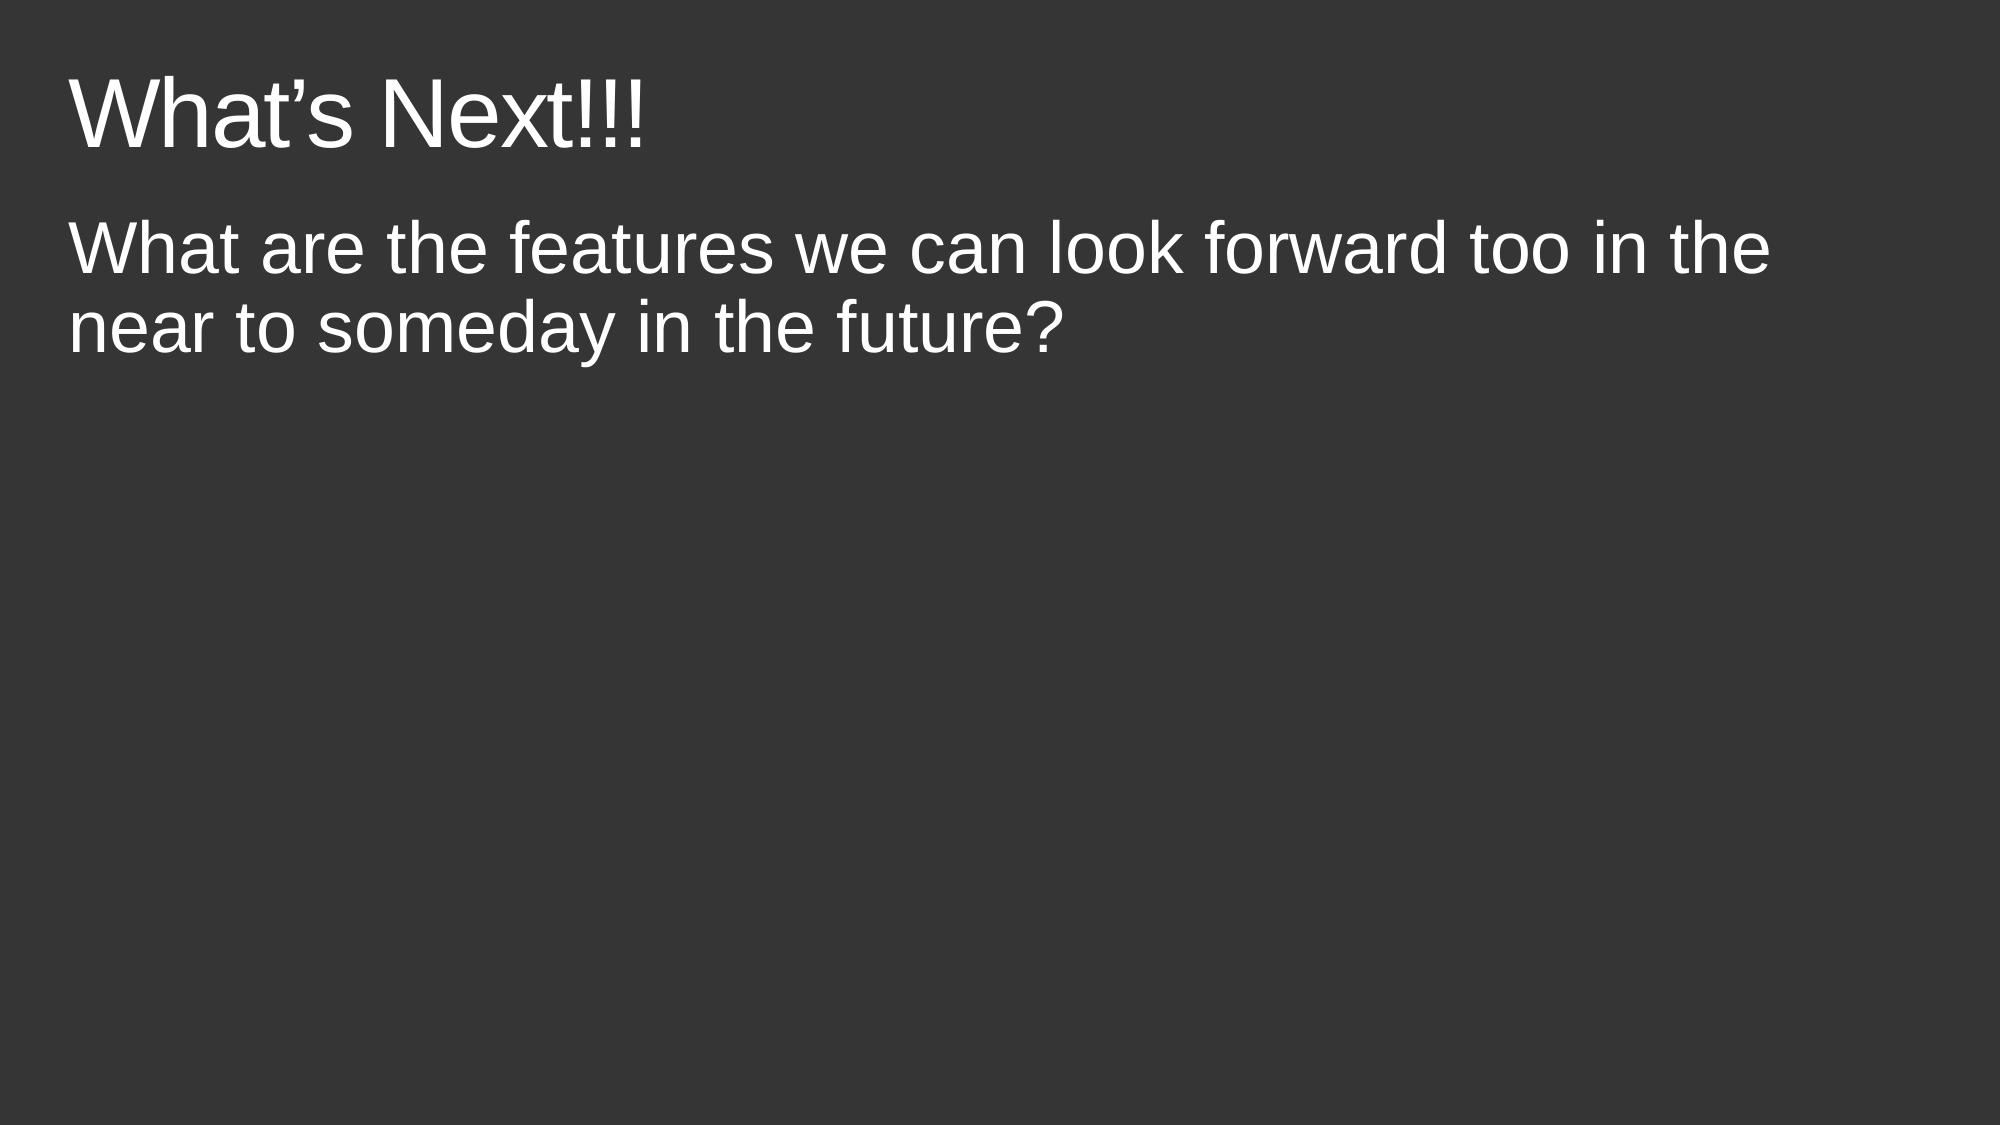

# What’s Next!!!
What are the features we can look forward too in the near to someday in the future?